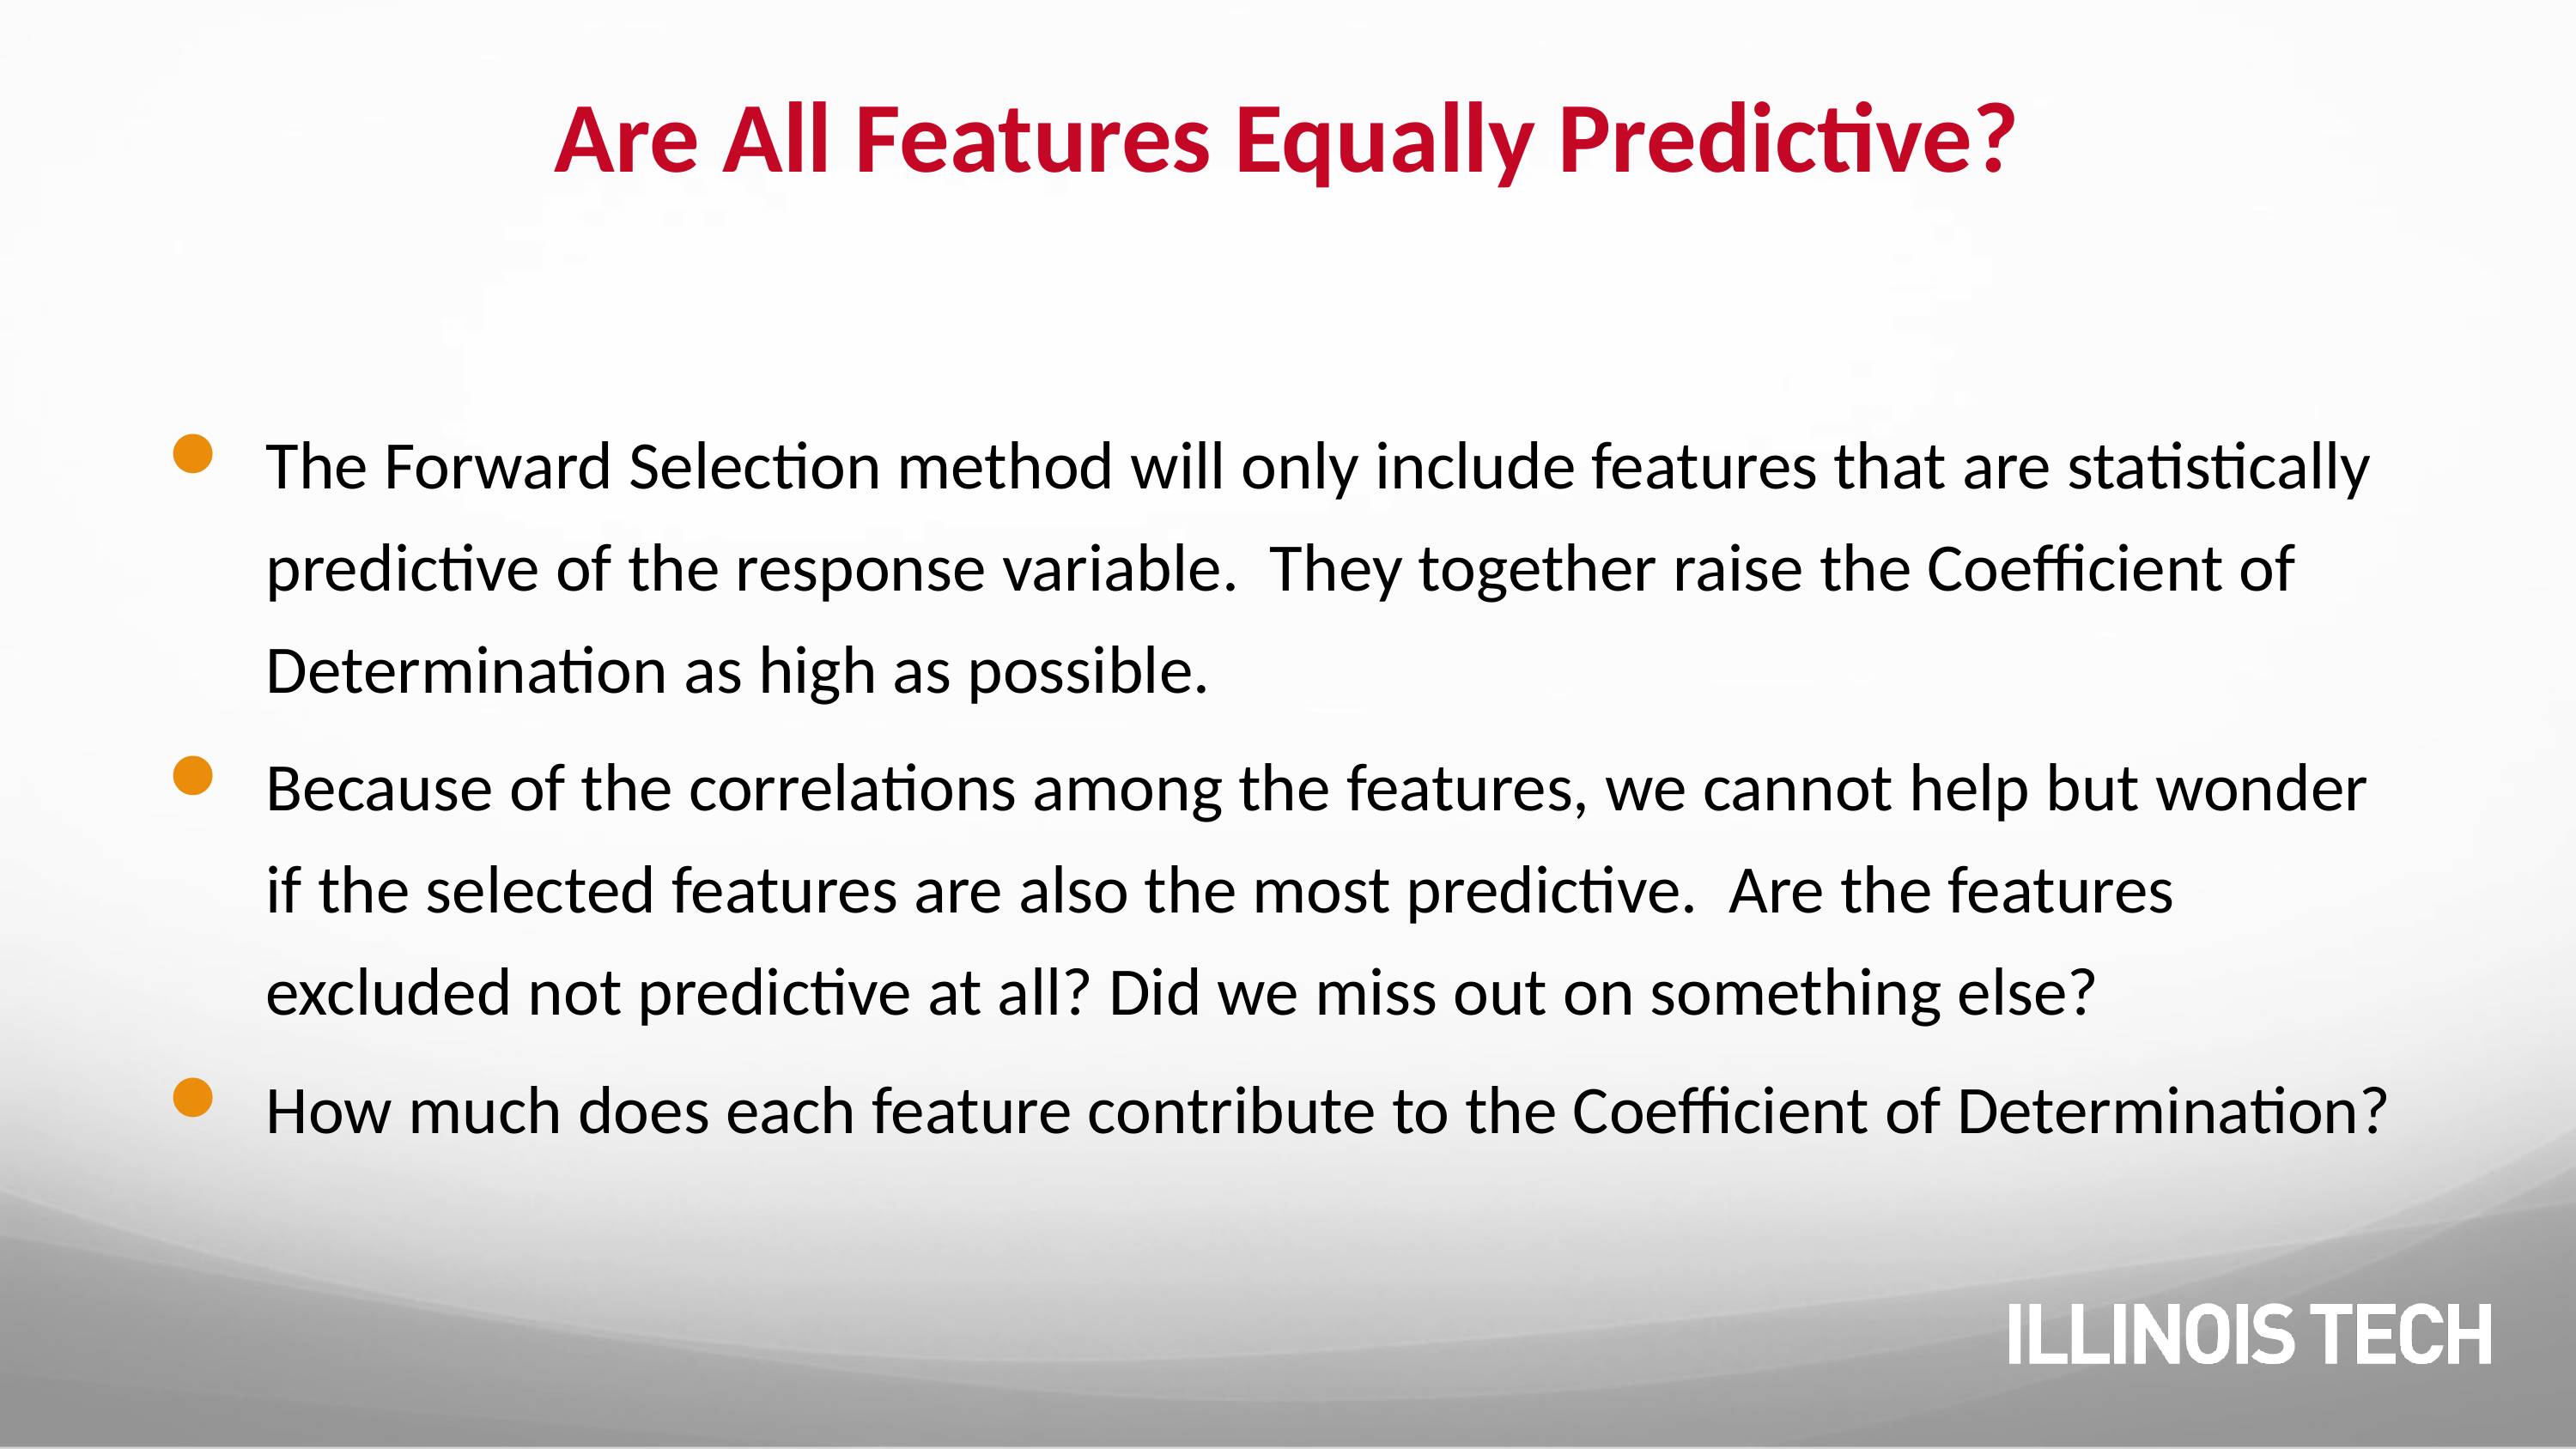

# Are All Features Equally Predictive?
The Forward Selection method will only include features that are statistically predictive of the response variable.  They together raise the Coefficient of Determination as high as possible.
Because of the correlations among the features, we cannot help but wonder if the selected features are also the most predictive.  Are the features excluded not predictive at all? Did we miss out on something else?
How much does each feature contribute to the Coefficient of Determination?